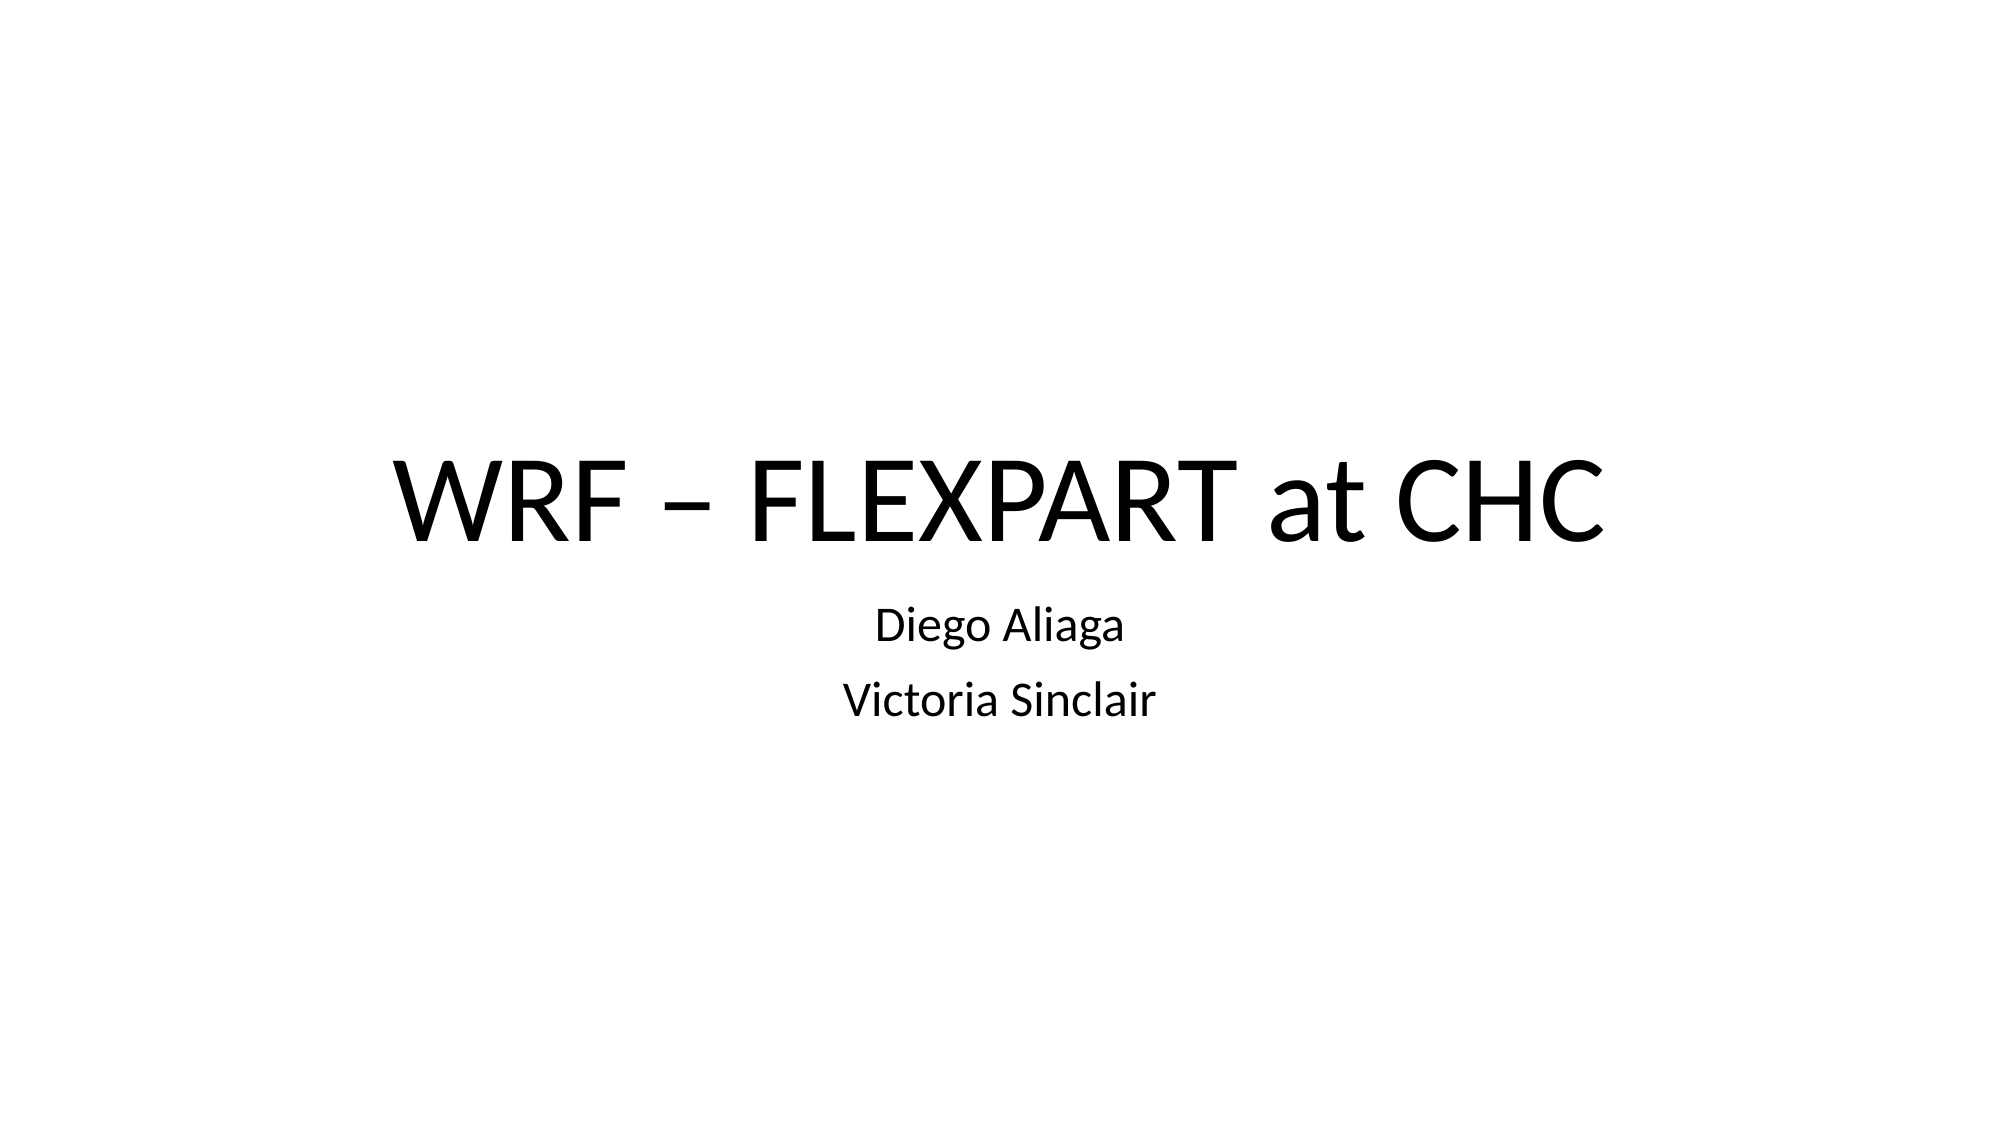

# WRF – FLEXPART at CHC
Diego Aliaga
Victoria Sinclair